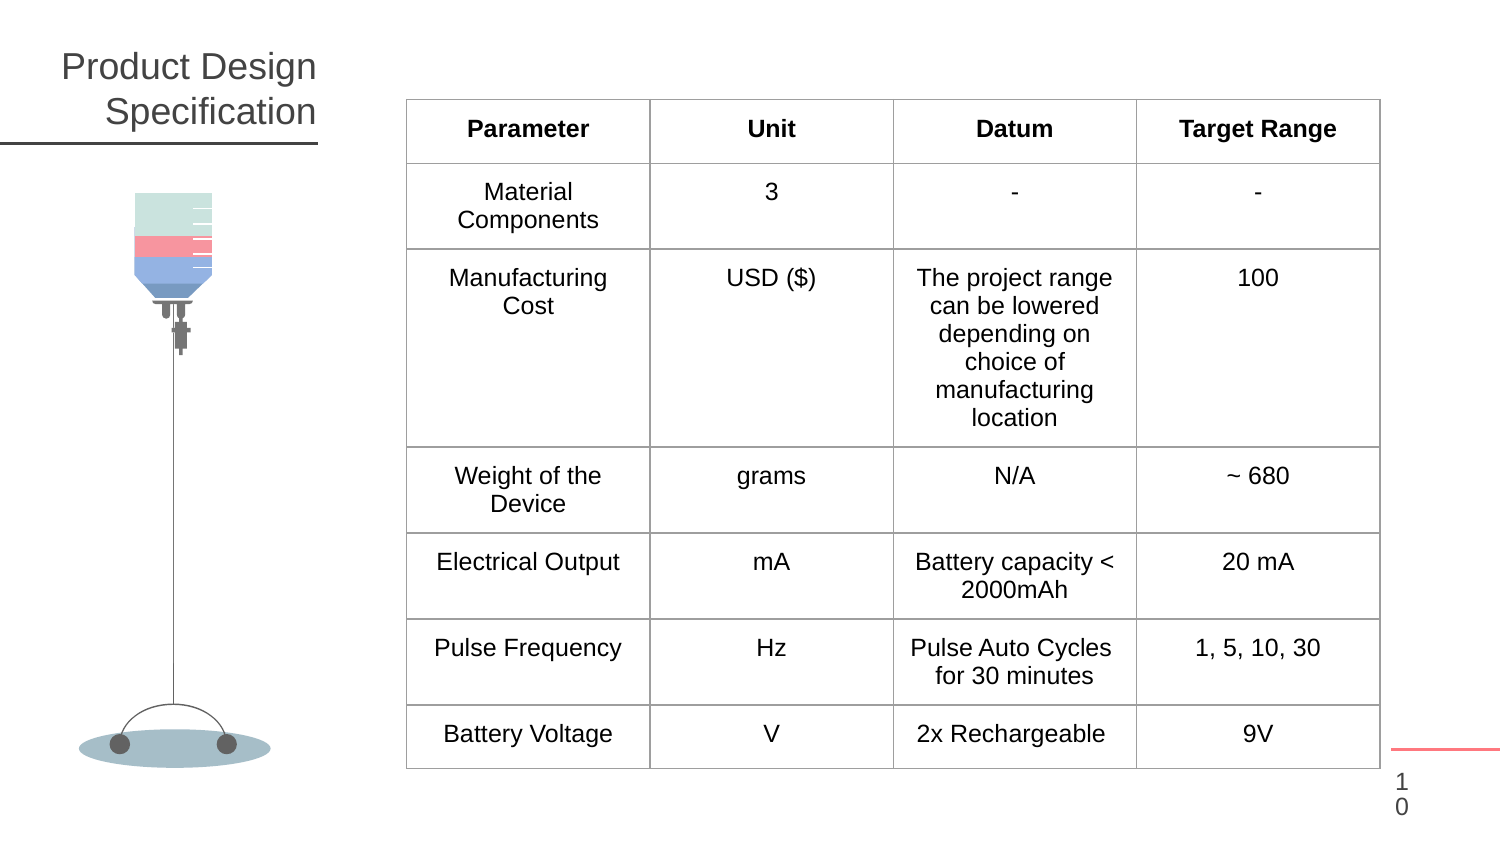

Product Design Specification
| Parameter | Unit | Datum | Target Range |
| --- | --- | --- | --- |
| Material Components | 3 | - | - |
| Manufacturing Cost | USD ($) | The project range can be lowered depending on choice of manufacturing location | 100 |
| Weight of the Device | grams | N/A | ~ 680 |
| Electrical Output | mA | Battery capacity < 2000mAh | 20 mA |
| Pulse Frequency | Hz | Pulse Auto Cycles for 30 minutes | 1, 5, 10, 30 |
| Battery Voltage | V | 2x Rechargeable | 9V |
10